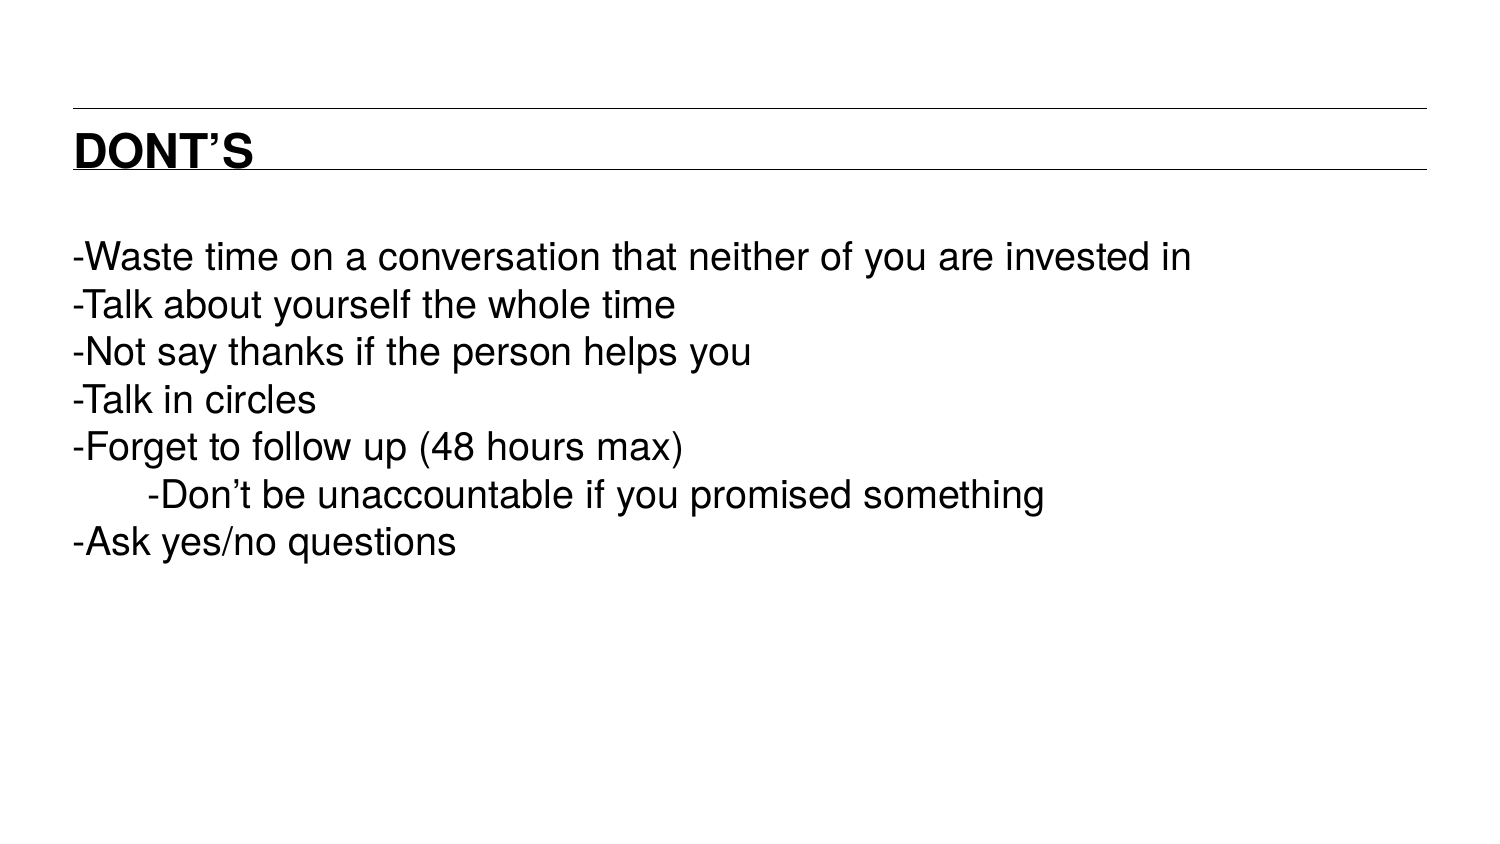

DONT’S
-Waste time on a conversation that neither of you are invested in
-Talk about yourself the whole time
-Not say thanks if the person helps you
-Talk in circles
-Forget to follow up (48 hours max)
-Don’t be unaccountable if you promised something
-Ask yes/no questions